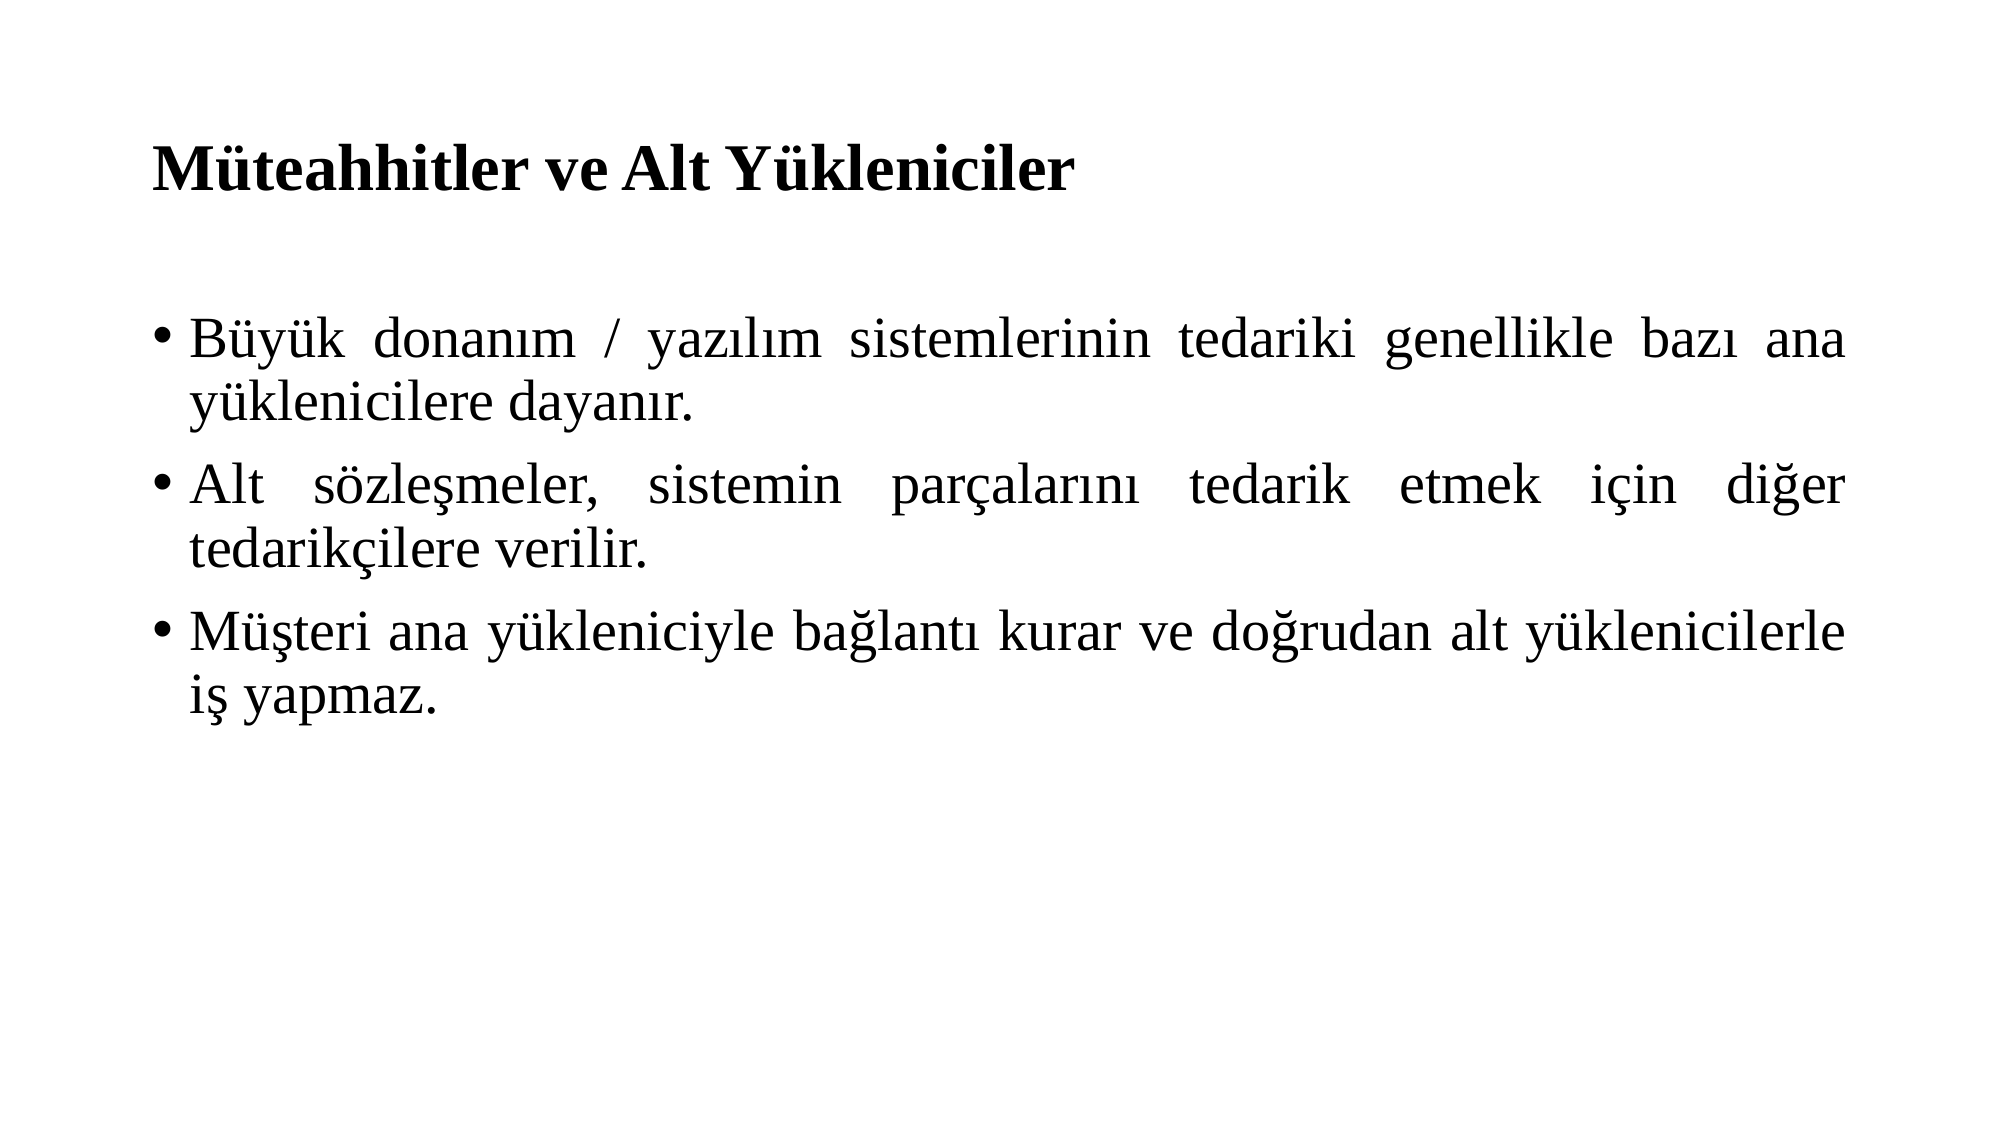

# Müteahhitler ve Alt Yükleniciler
Büyük donanım / yazılım sistemlerinin tedariki genellikle bazı ana yüklenicilere dayanır.
Alt sözleşmeler, sistemin parçalarını tedarik etmek için diğer tedarikçilere verilir.
Müşteri ana yükleniciyle bağlantı kurar ve doğrudan alt yüklenicilerle iş yapmaz.